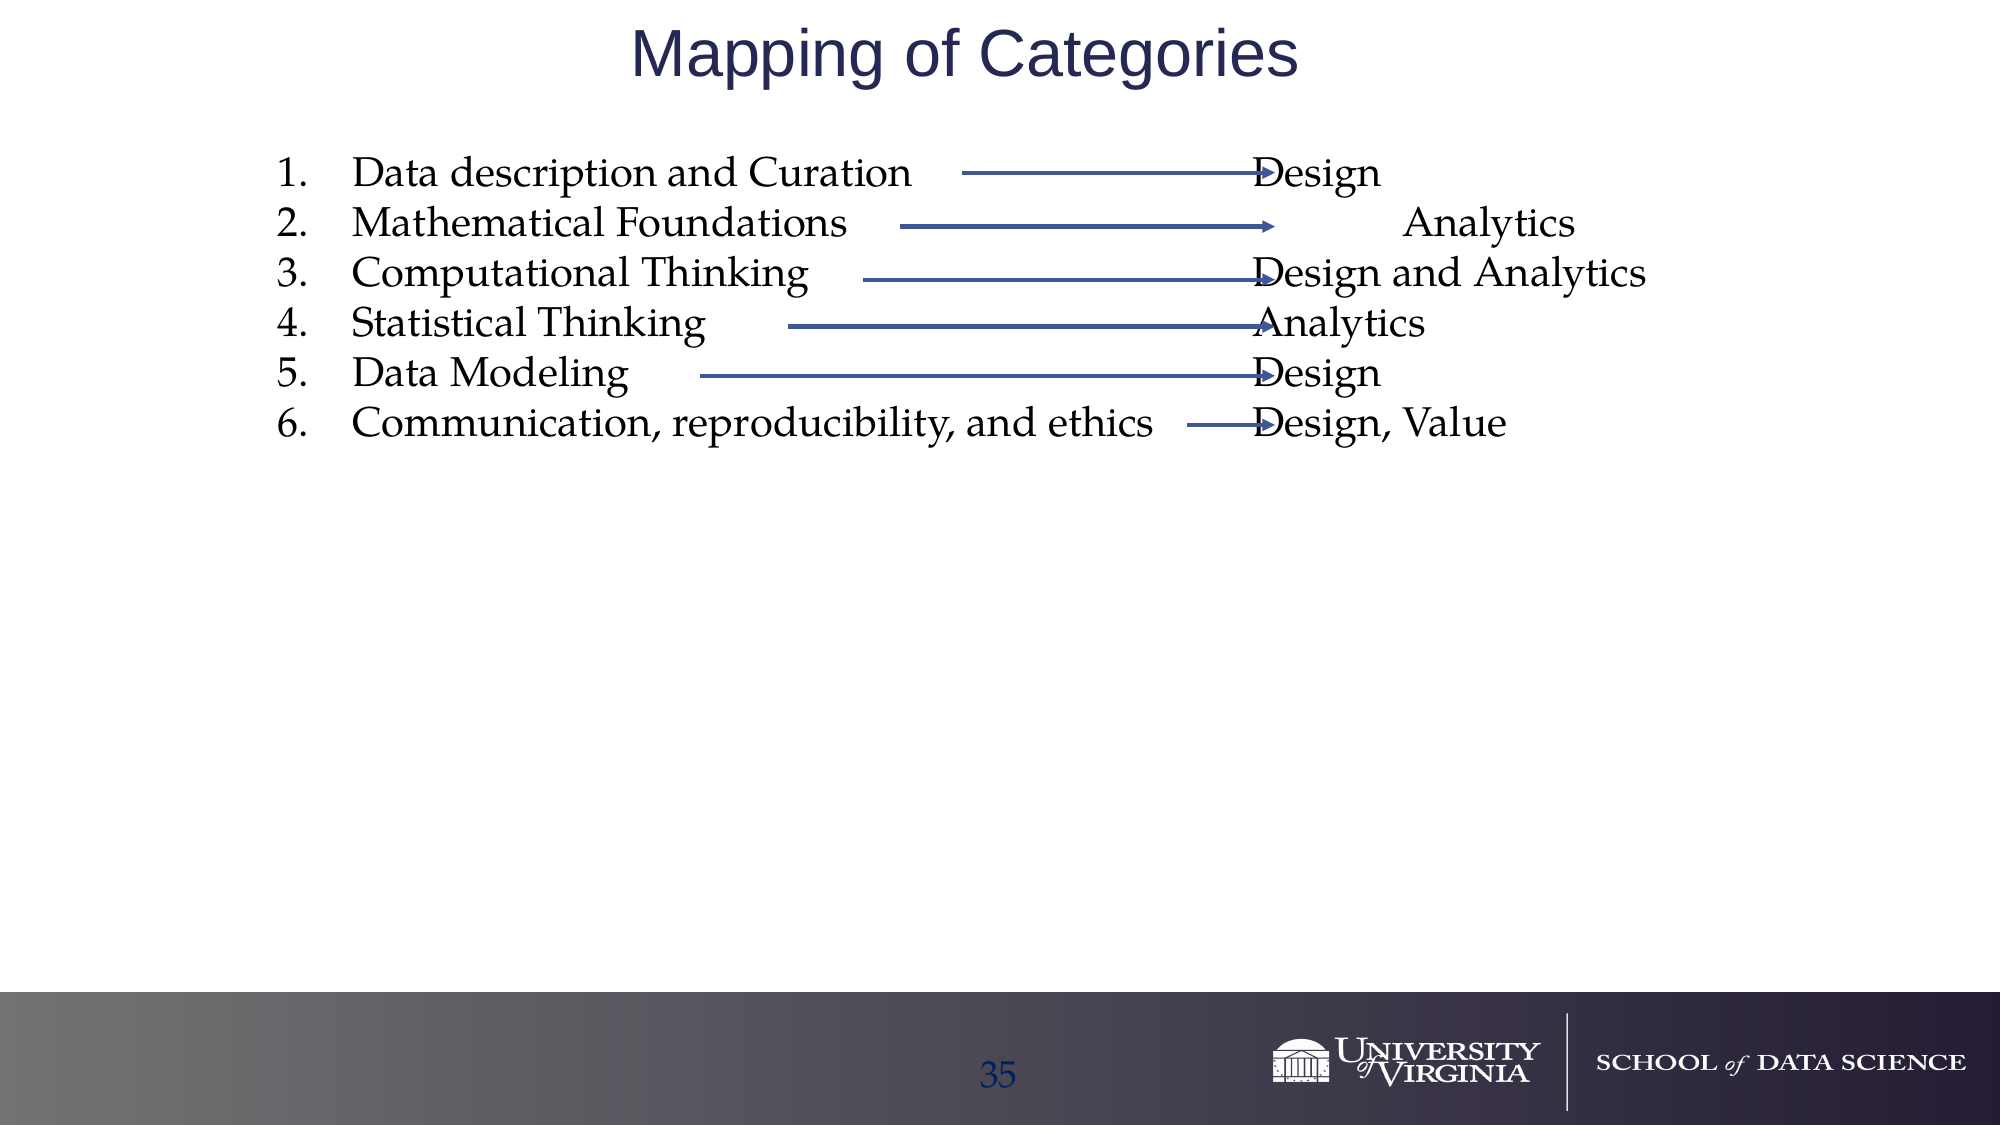

Mapping of Categories
Data description and Curation                             	Design
Mathematical Foundations                 	                  	Analytics
Computational Thinking                                       	Design and Analytics
Statistical Thinking                                                 	Analytics
Data Modeling                                                         	Design
Communication, reproducibility, and ethics       	Design, Value